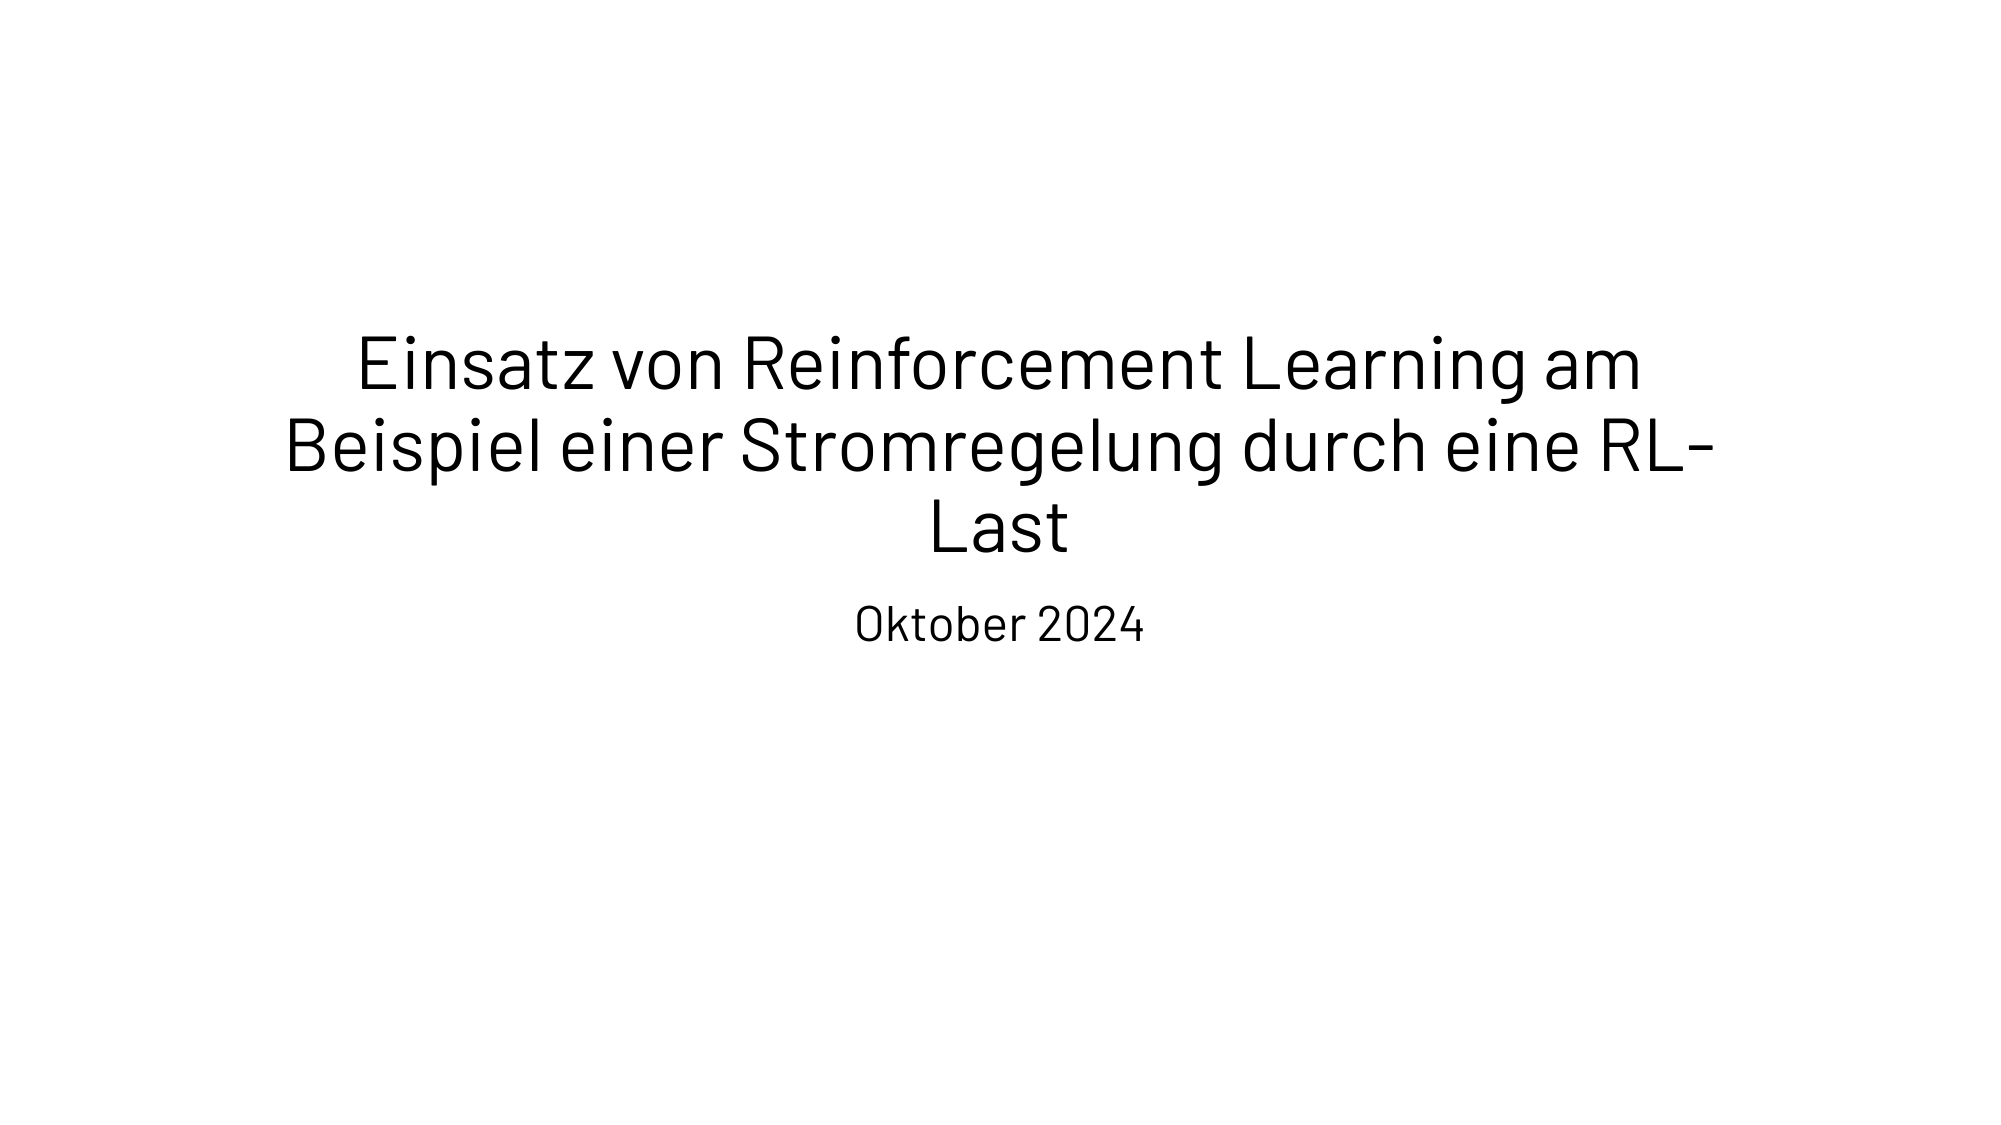

# Einsatz von Reinforcement Learning am Beispiel einer Stromregelung durch eine RL-Last
Oktober 2024